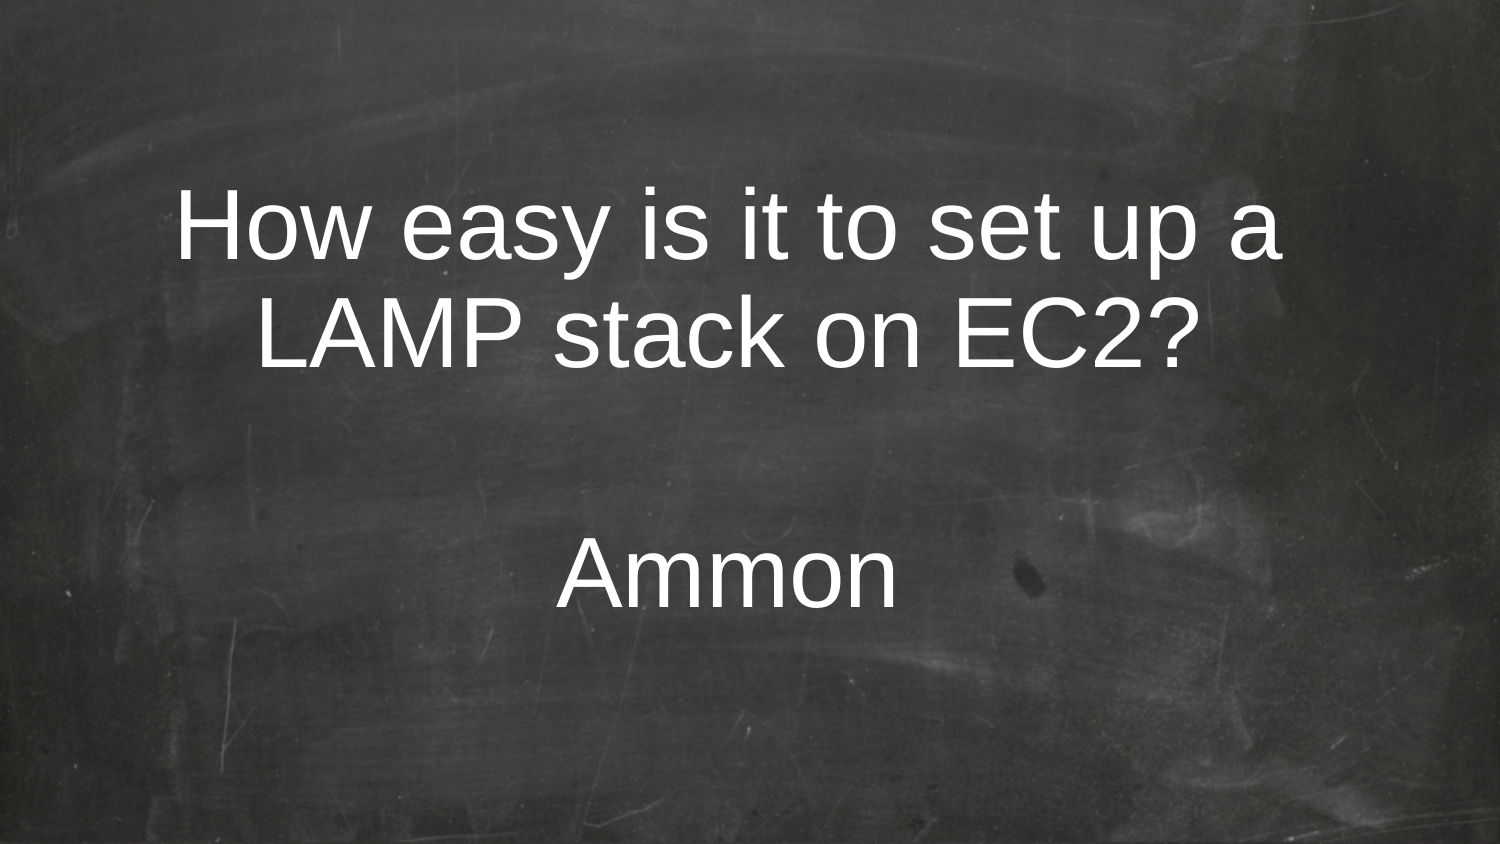

How easy is it to set up a LAMP stack on EC2?

Ammon